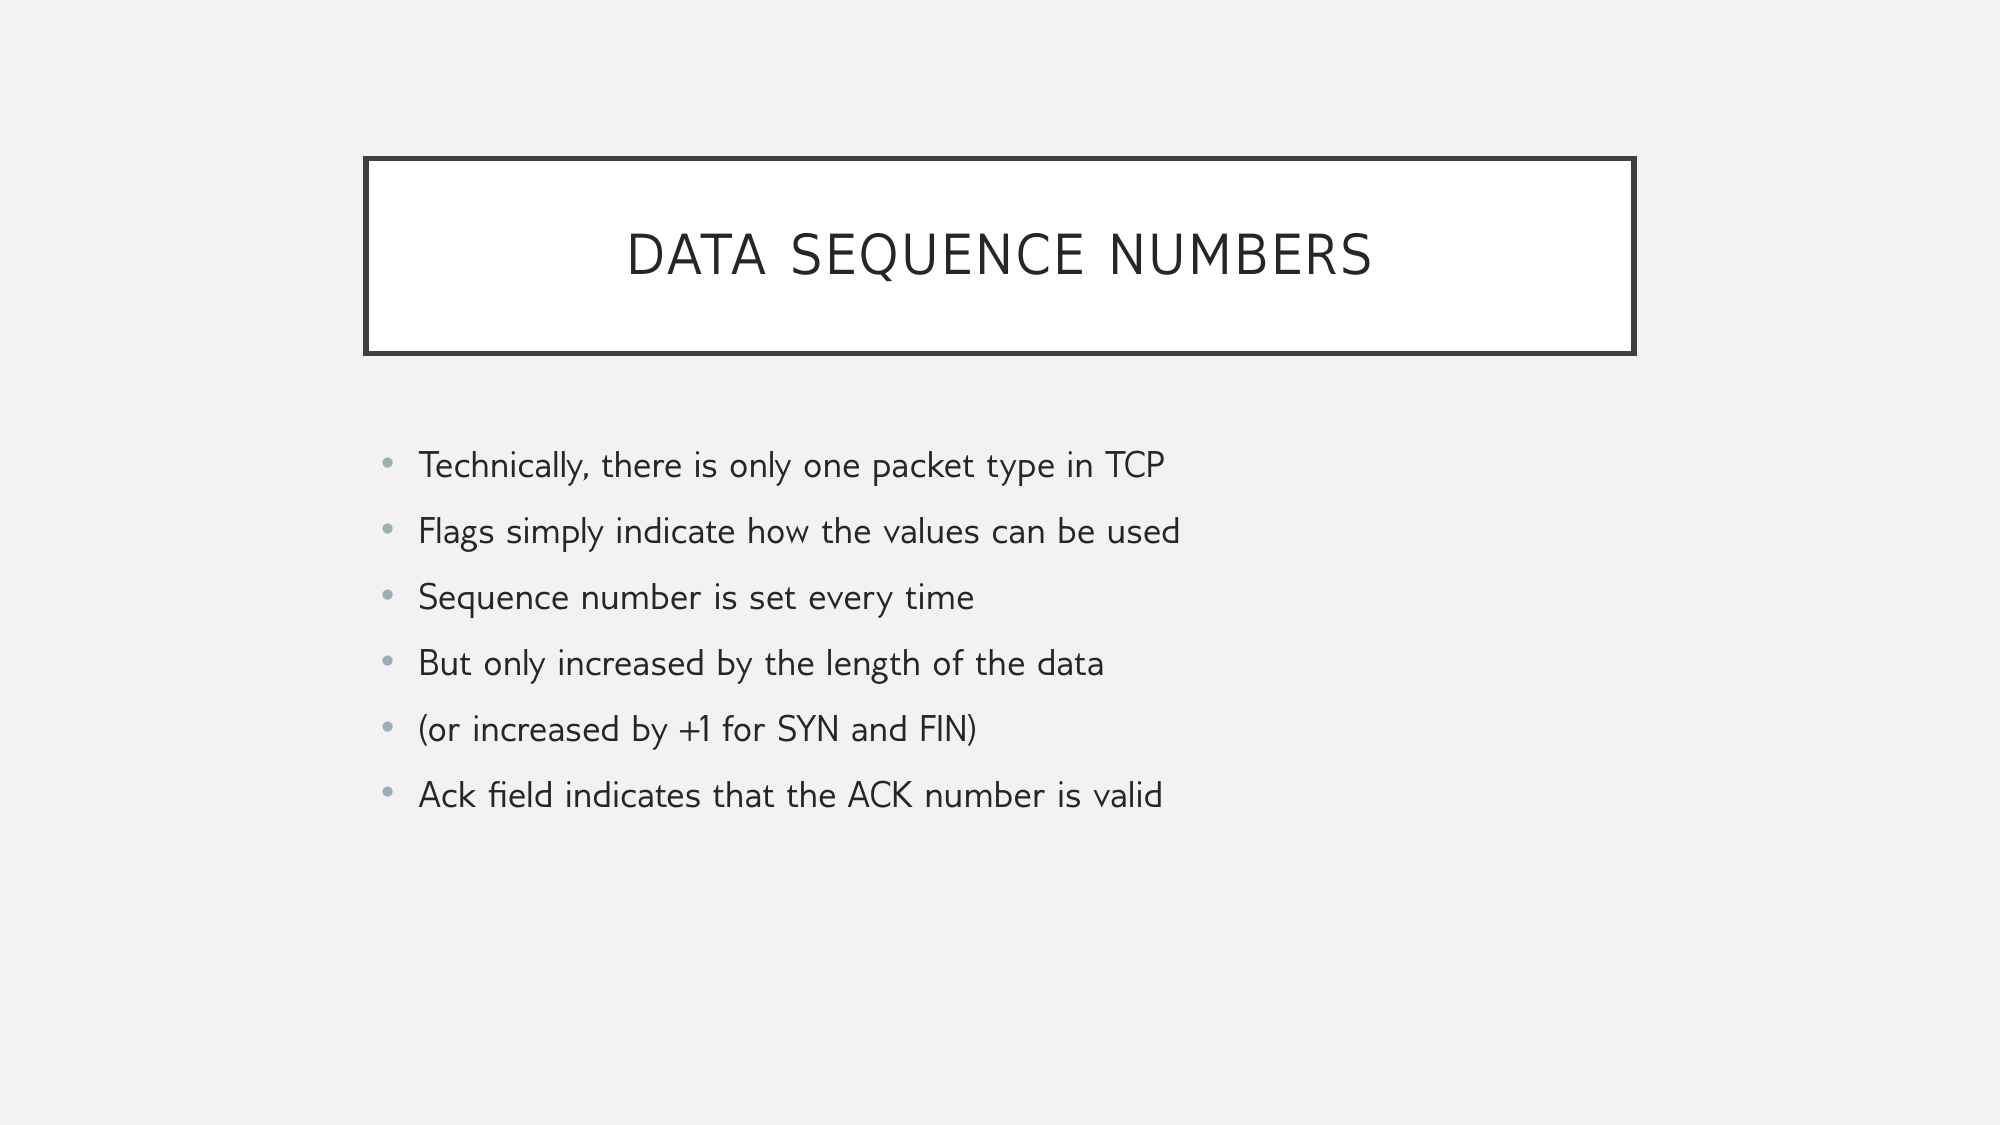

# Data Sequence Numbers
Technically, there is only one packet type in TCP
Flags simply indicate how the values can be used
Sequence number is set every time
But only increased by the length of the data
(or increased by +1 for SYN and FIN)
Ack field indicates that the ACK number is valid